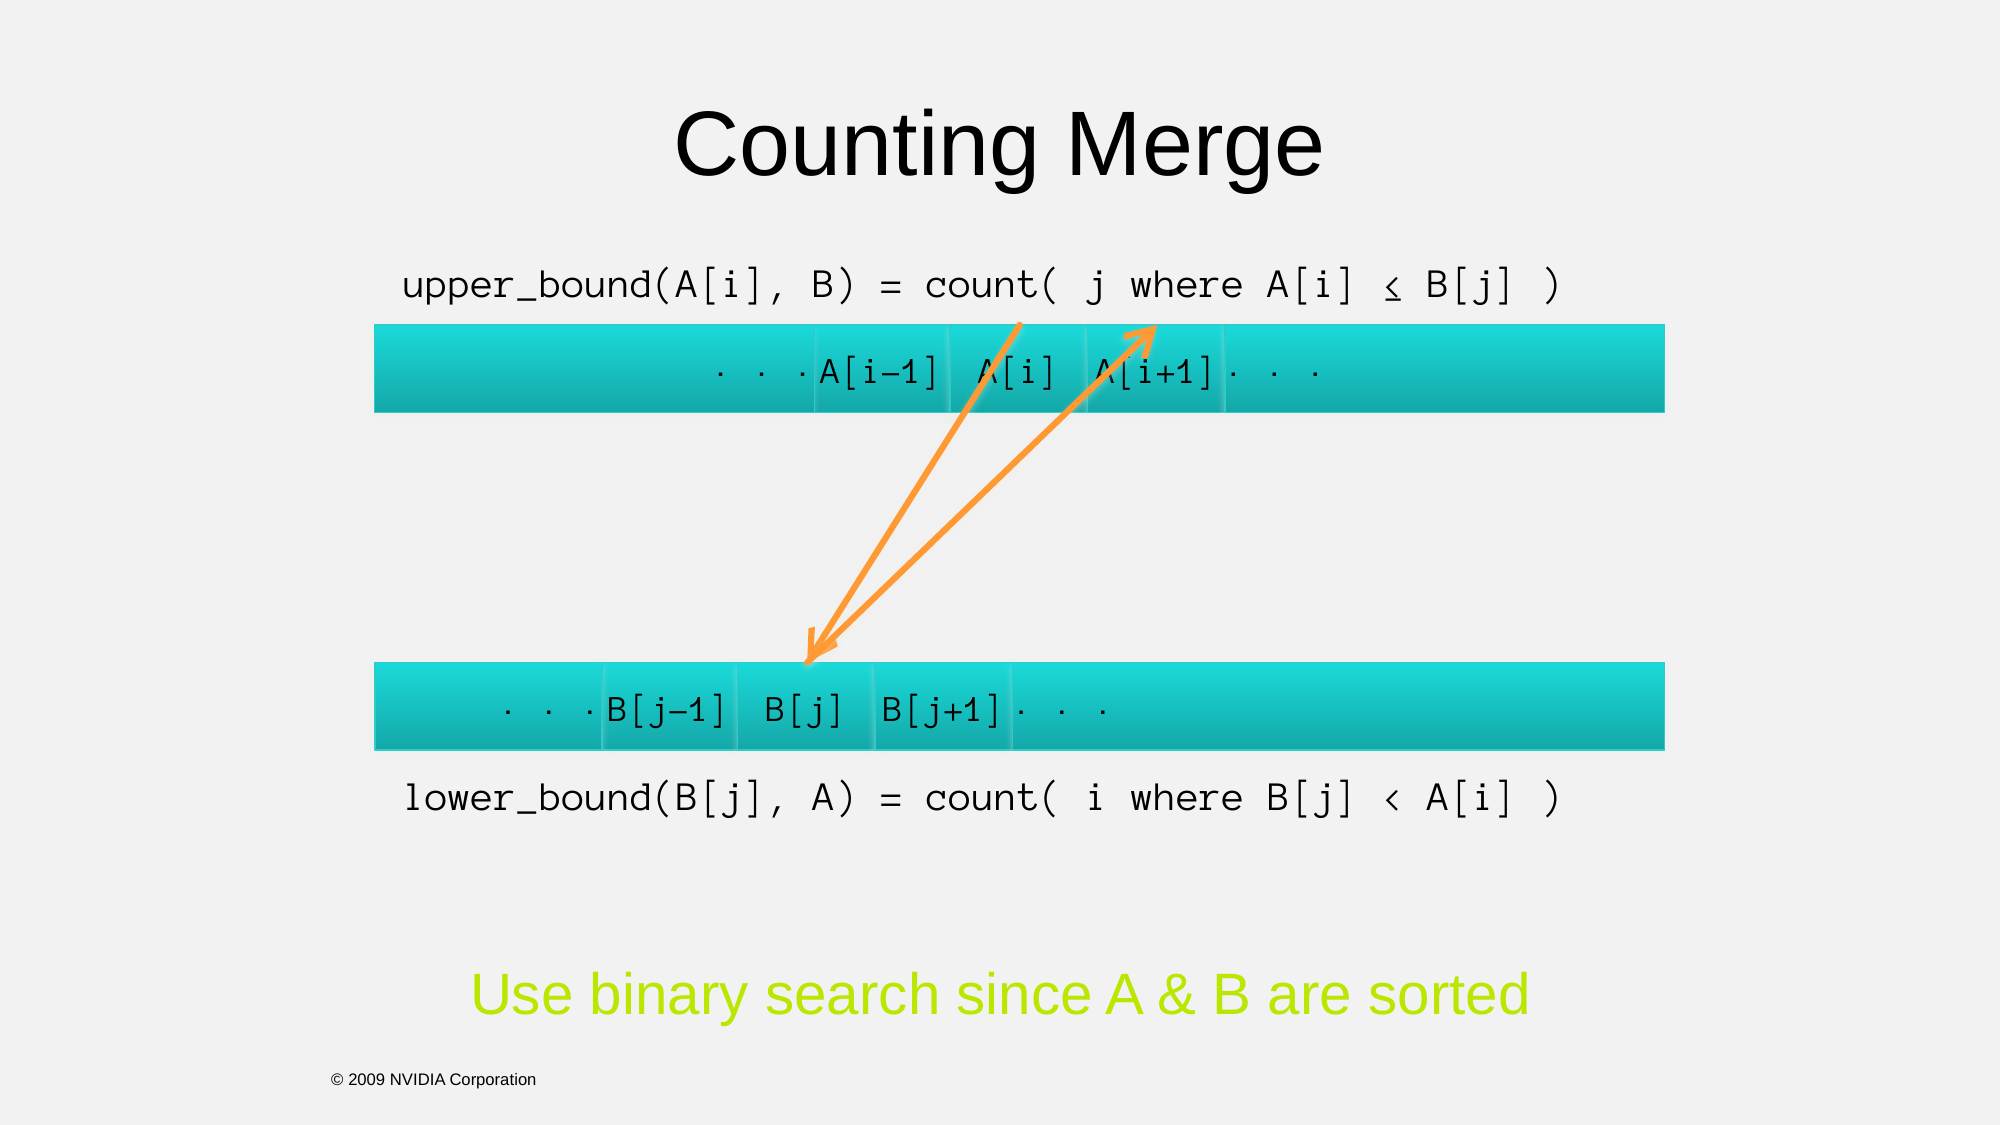

# Counting Merge
upper_bound(A[i], B) = count( j where A[i] ≤ B[j] )
· · ·
A[i-1]
A[i]
A[i+1]
· · ·
· · ·
B[j-1]
B[j]
B[j+1]
· · ·
lower_bound(B[j], A) = count( i where B[j] < A[i] )
Use binary search since A & B are sorted
© 2009 NVIDIA Corporation